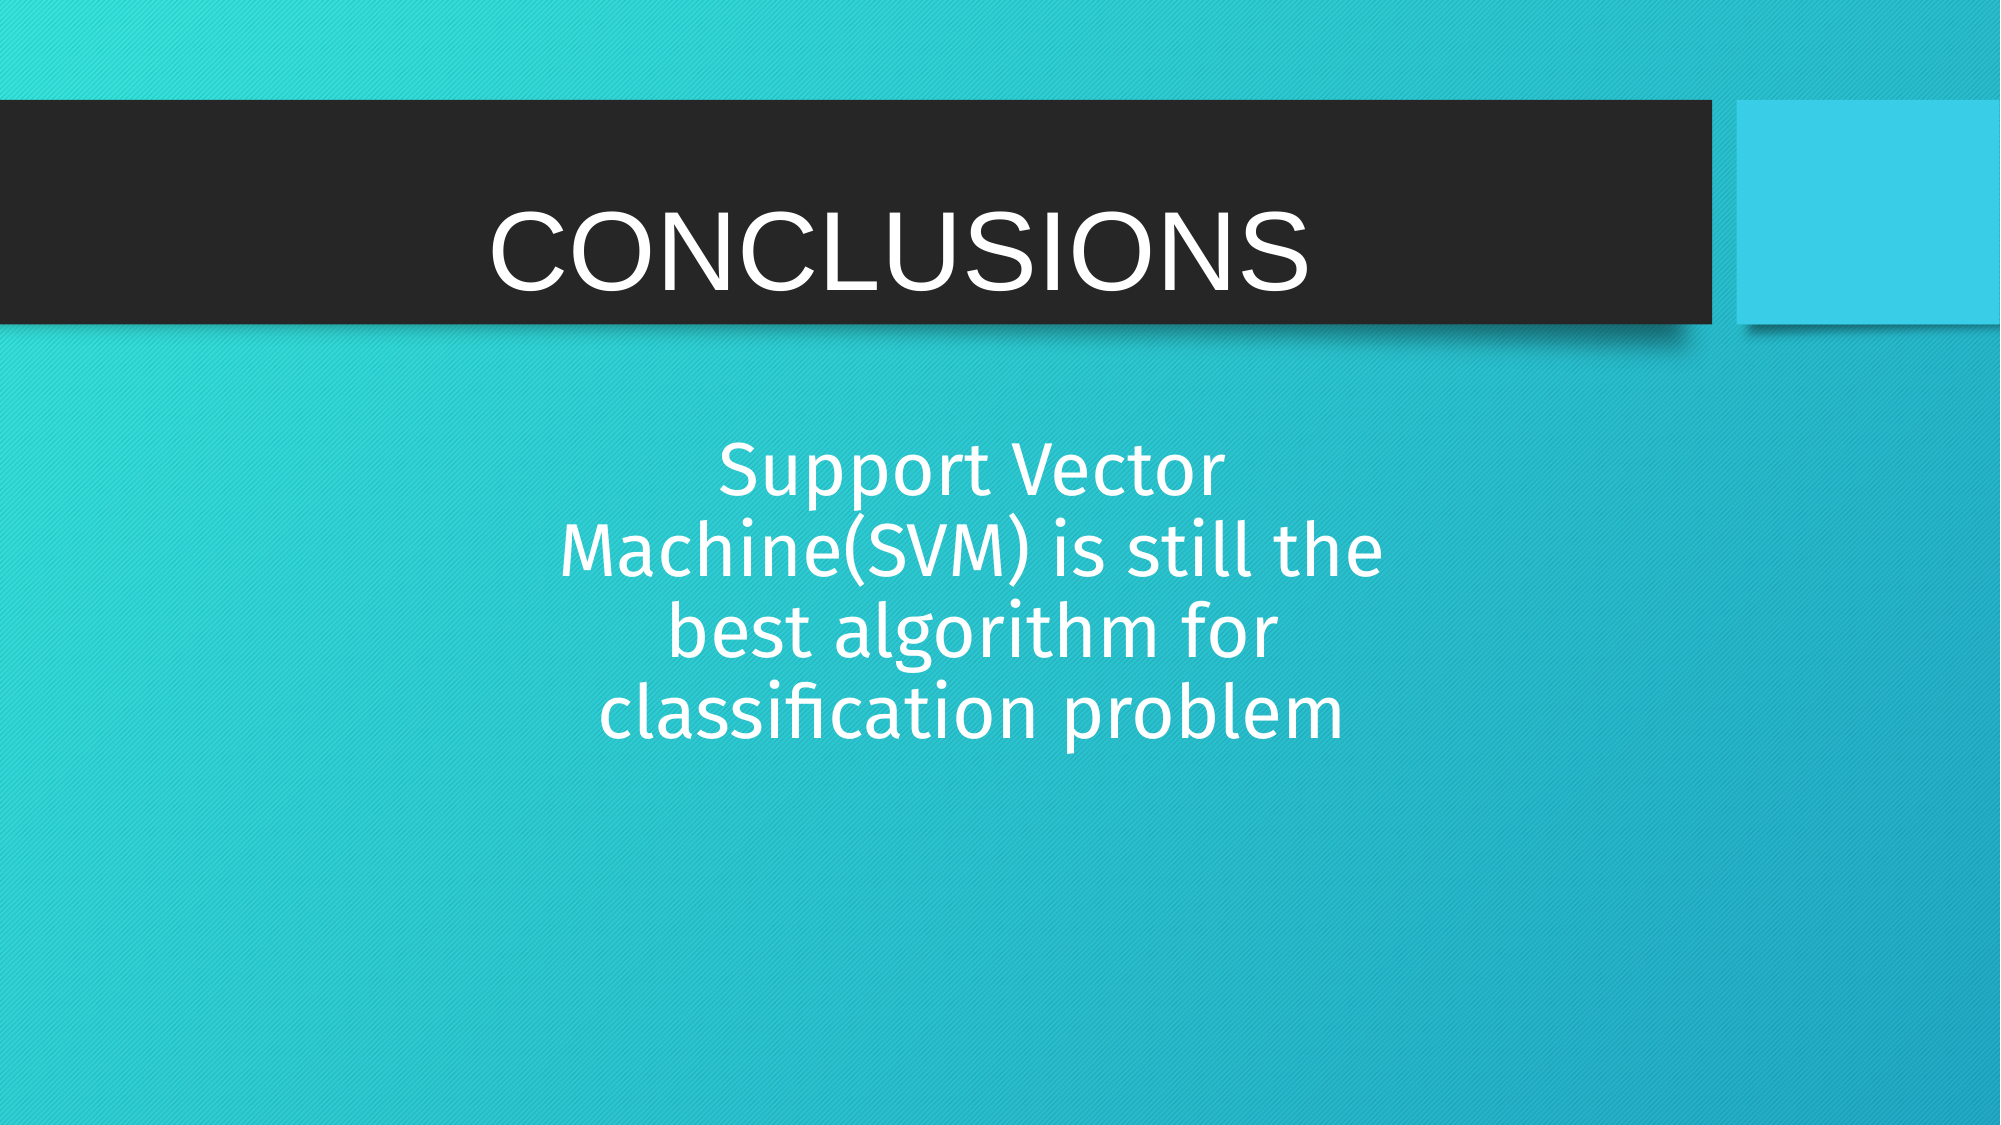

# CONCLUSIONS
Support Vector Machine(SVM) is still the best algorithm for classification problem